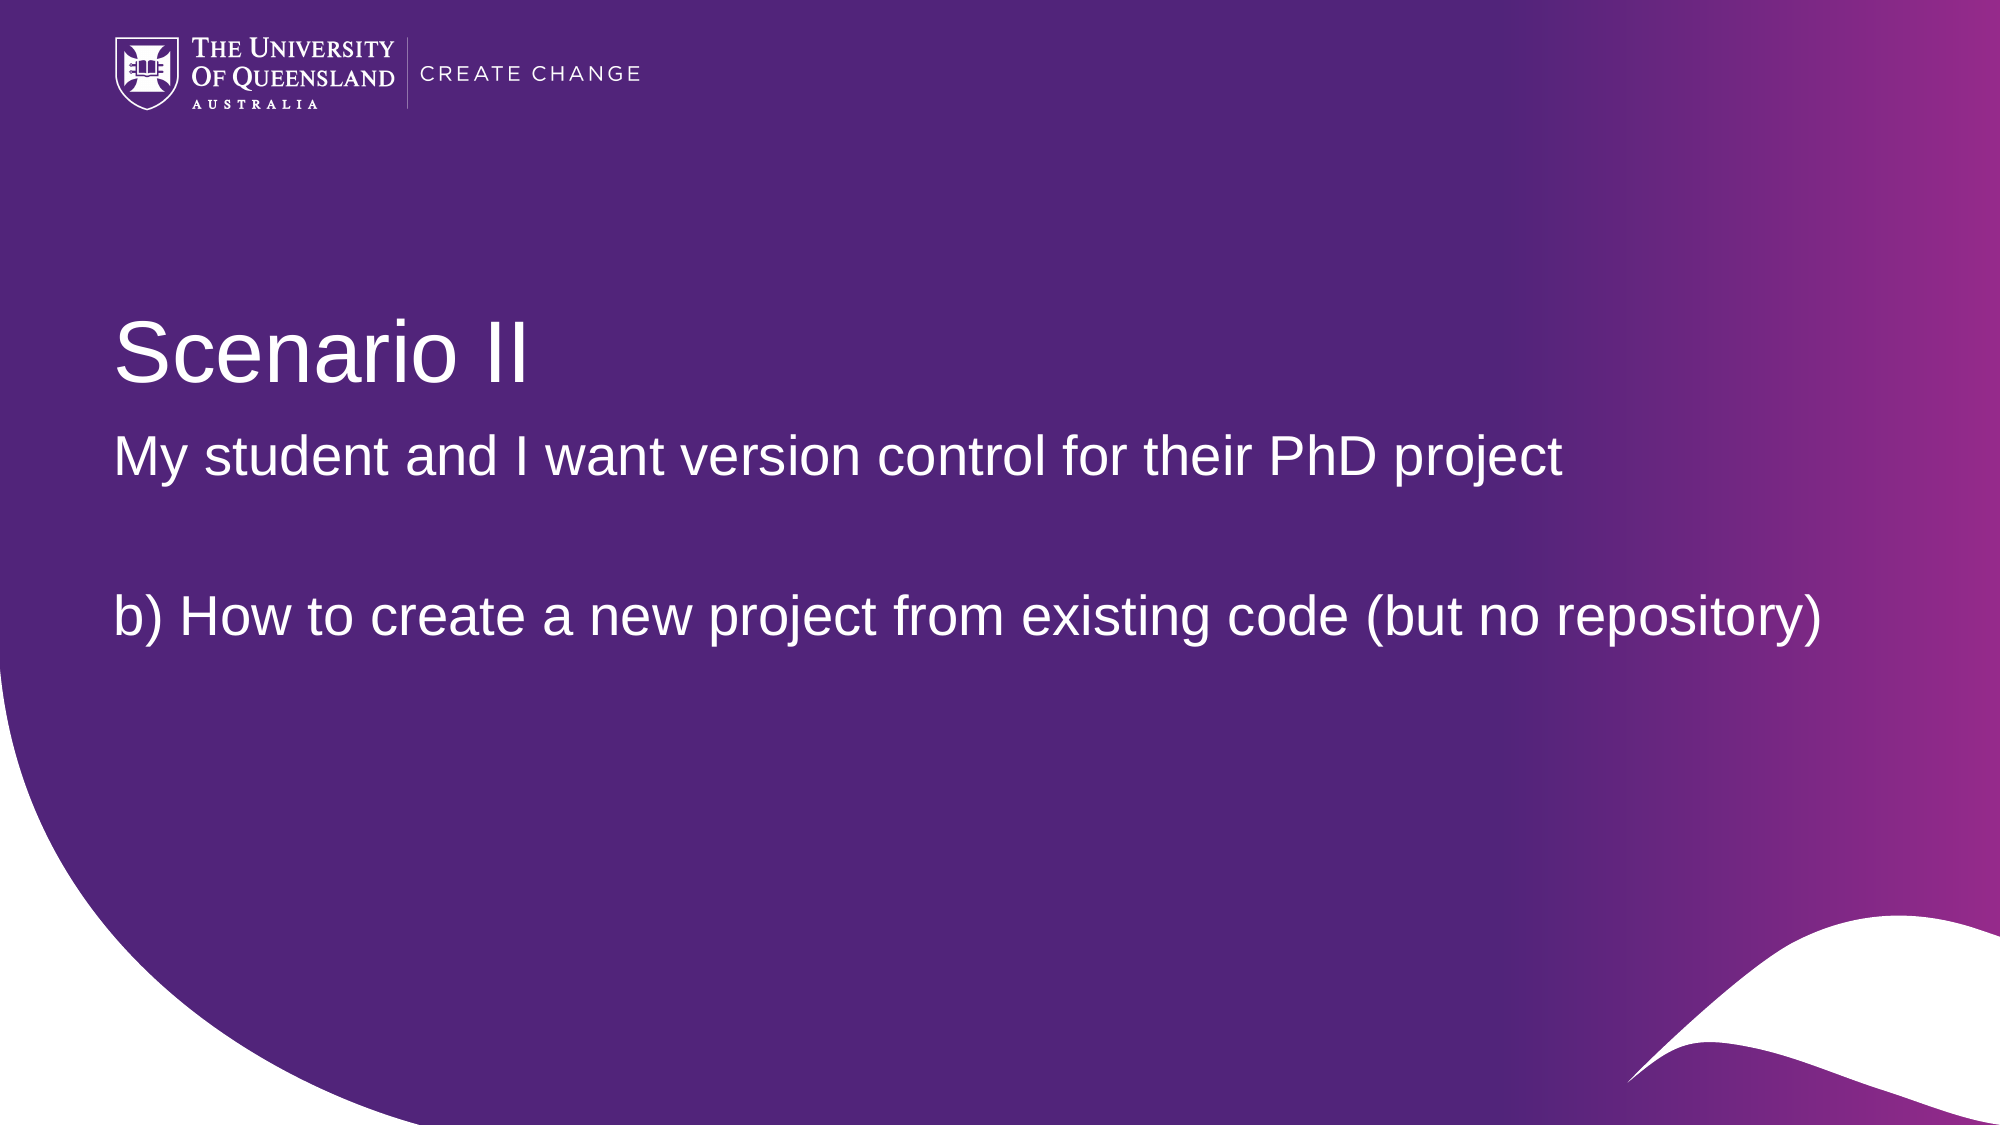

# Scenario II
My student and I want version control for their PhD project

b) How to create a new project from existing code (but no repository)